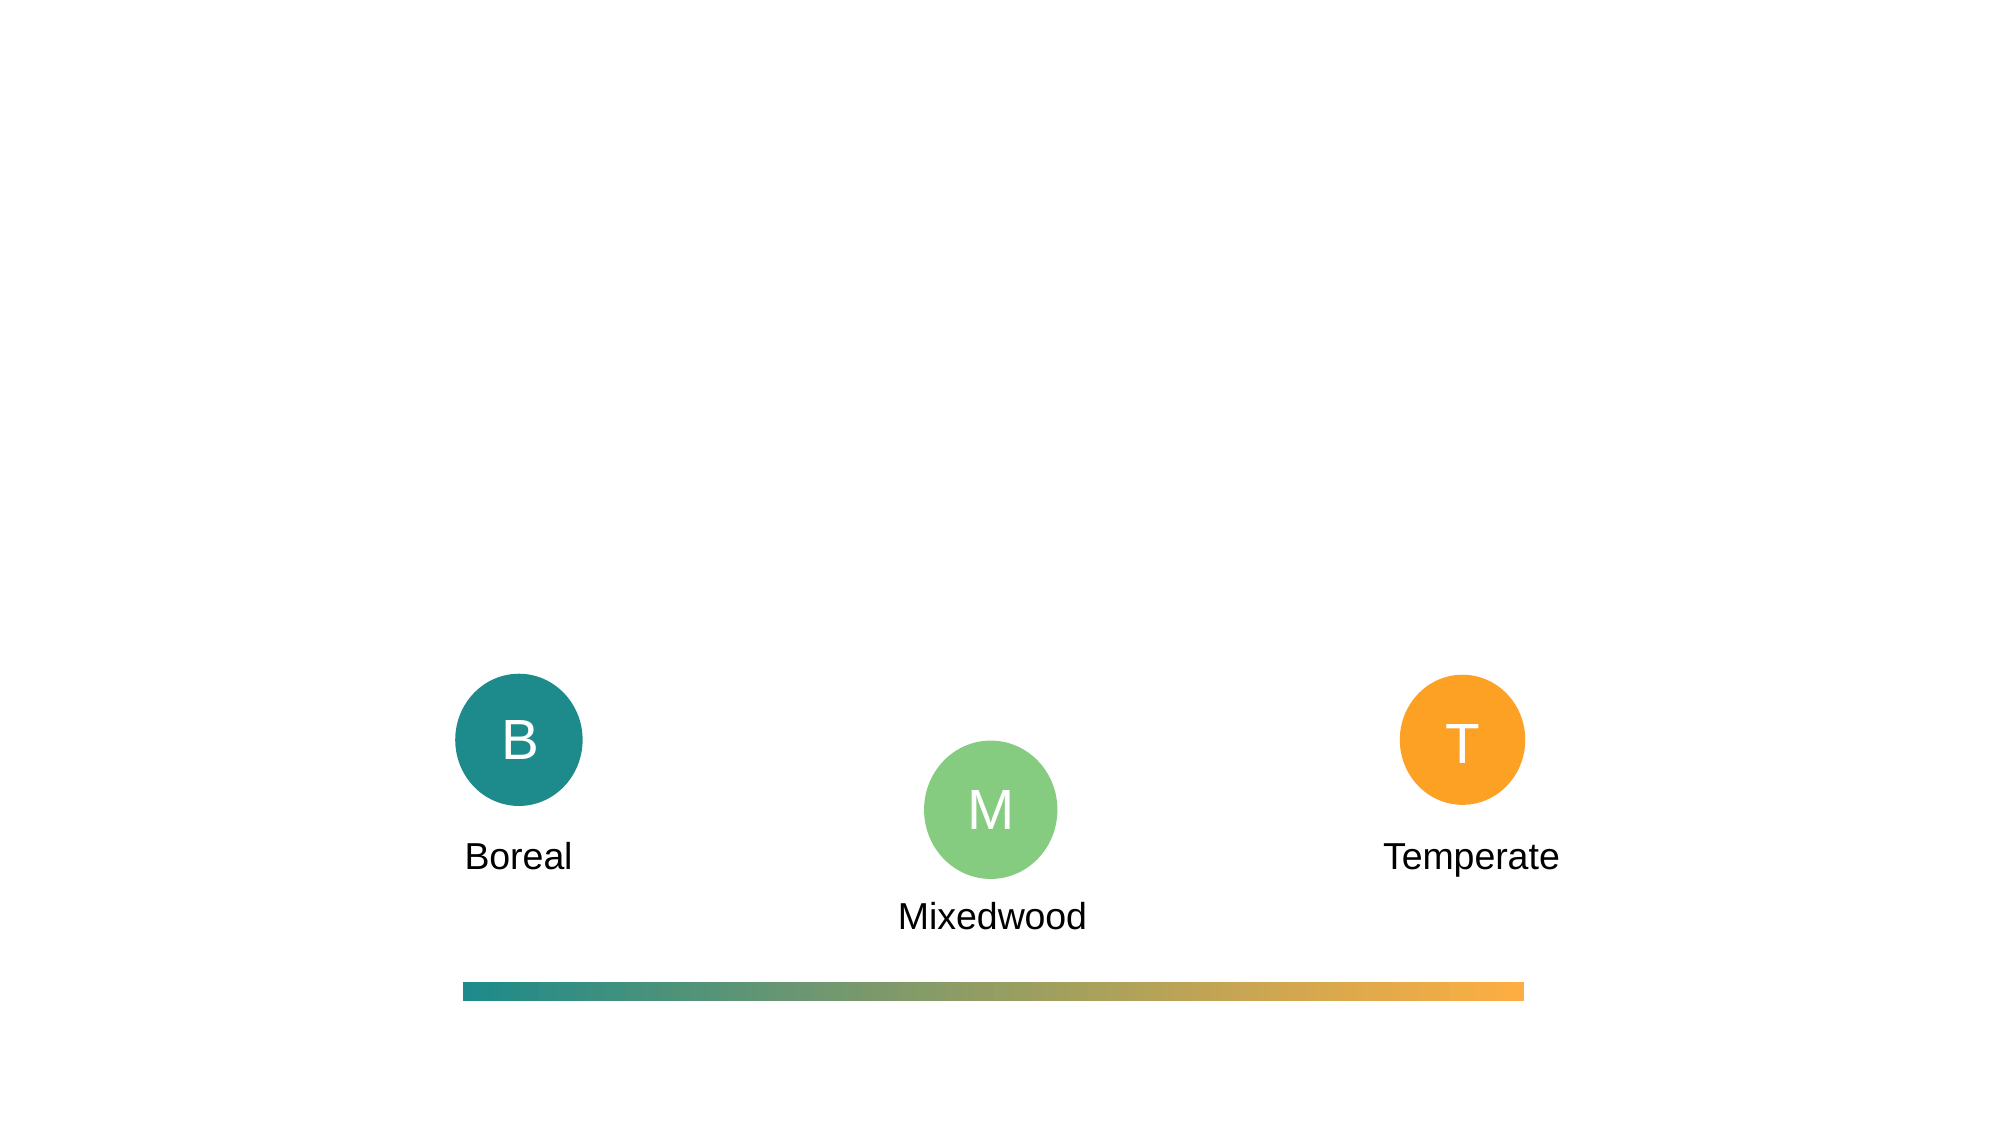

R

B

T

M
Boreal
Temperate
Mixedwood